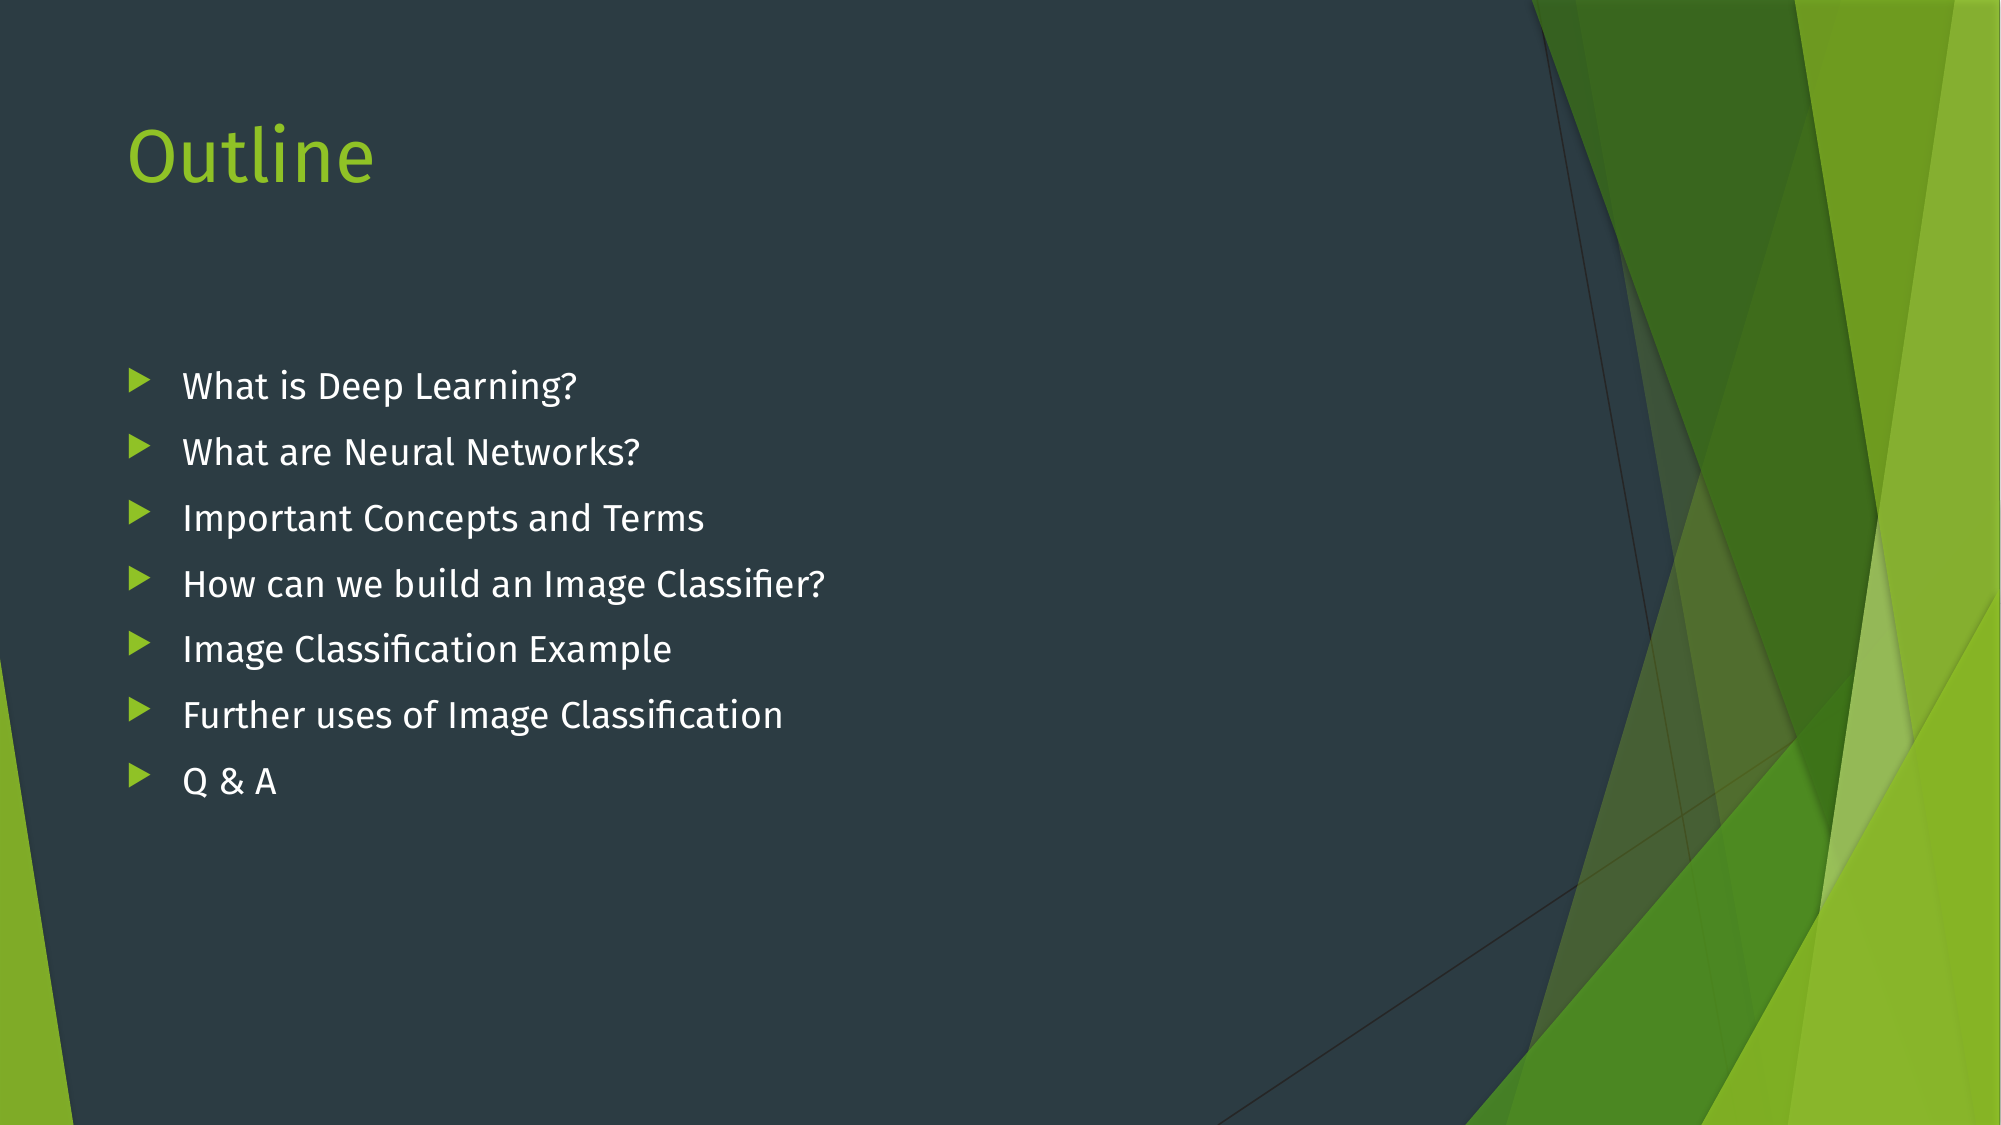

# Outline
What is Deep Learning?
What are Neural Networks?
Important Concepts and Terms
How can we build an Image Classifier?
Image Classification Example
Further uses of Image Classification
Q & A